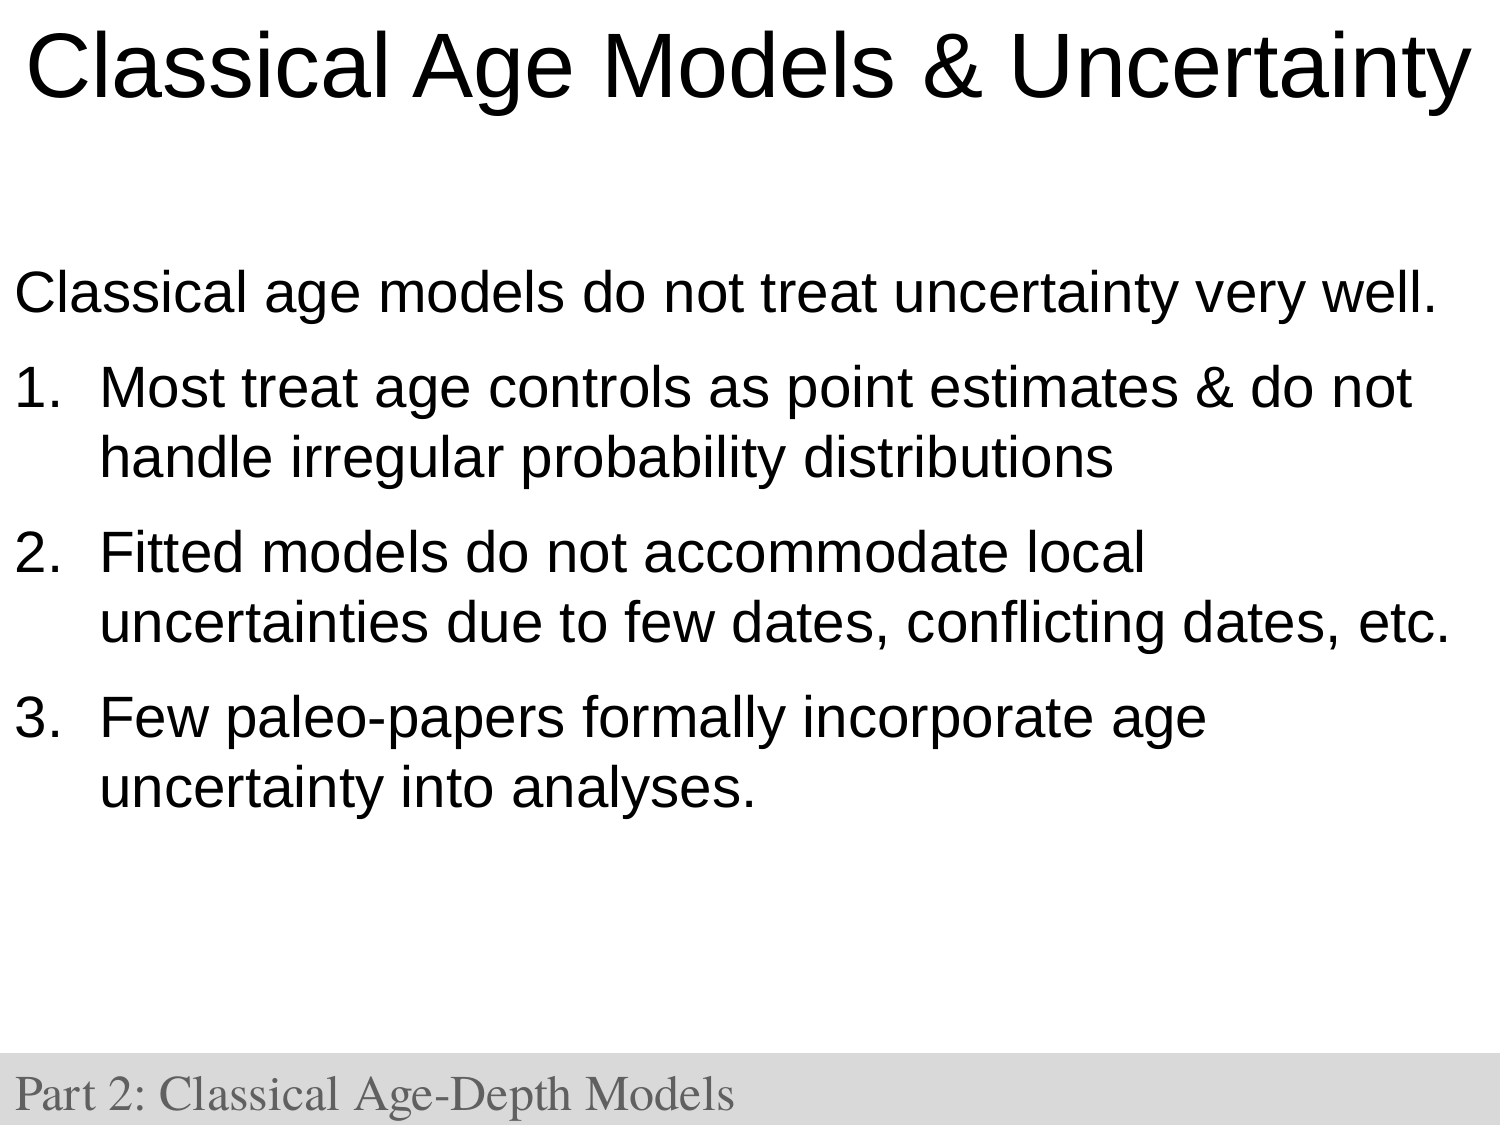

# Classical Age Models & Uncertainty
Classical age models do not treat uncertainty very well.
Most treat age controls as point estimates & do not handle irregular probability distributions
Fitted models do not accommodate local uncertainties due to few dates, conflicting dates, etc.
Few paleo-papers formally incorporate age uncertainty into analyses.